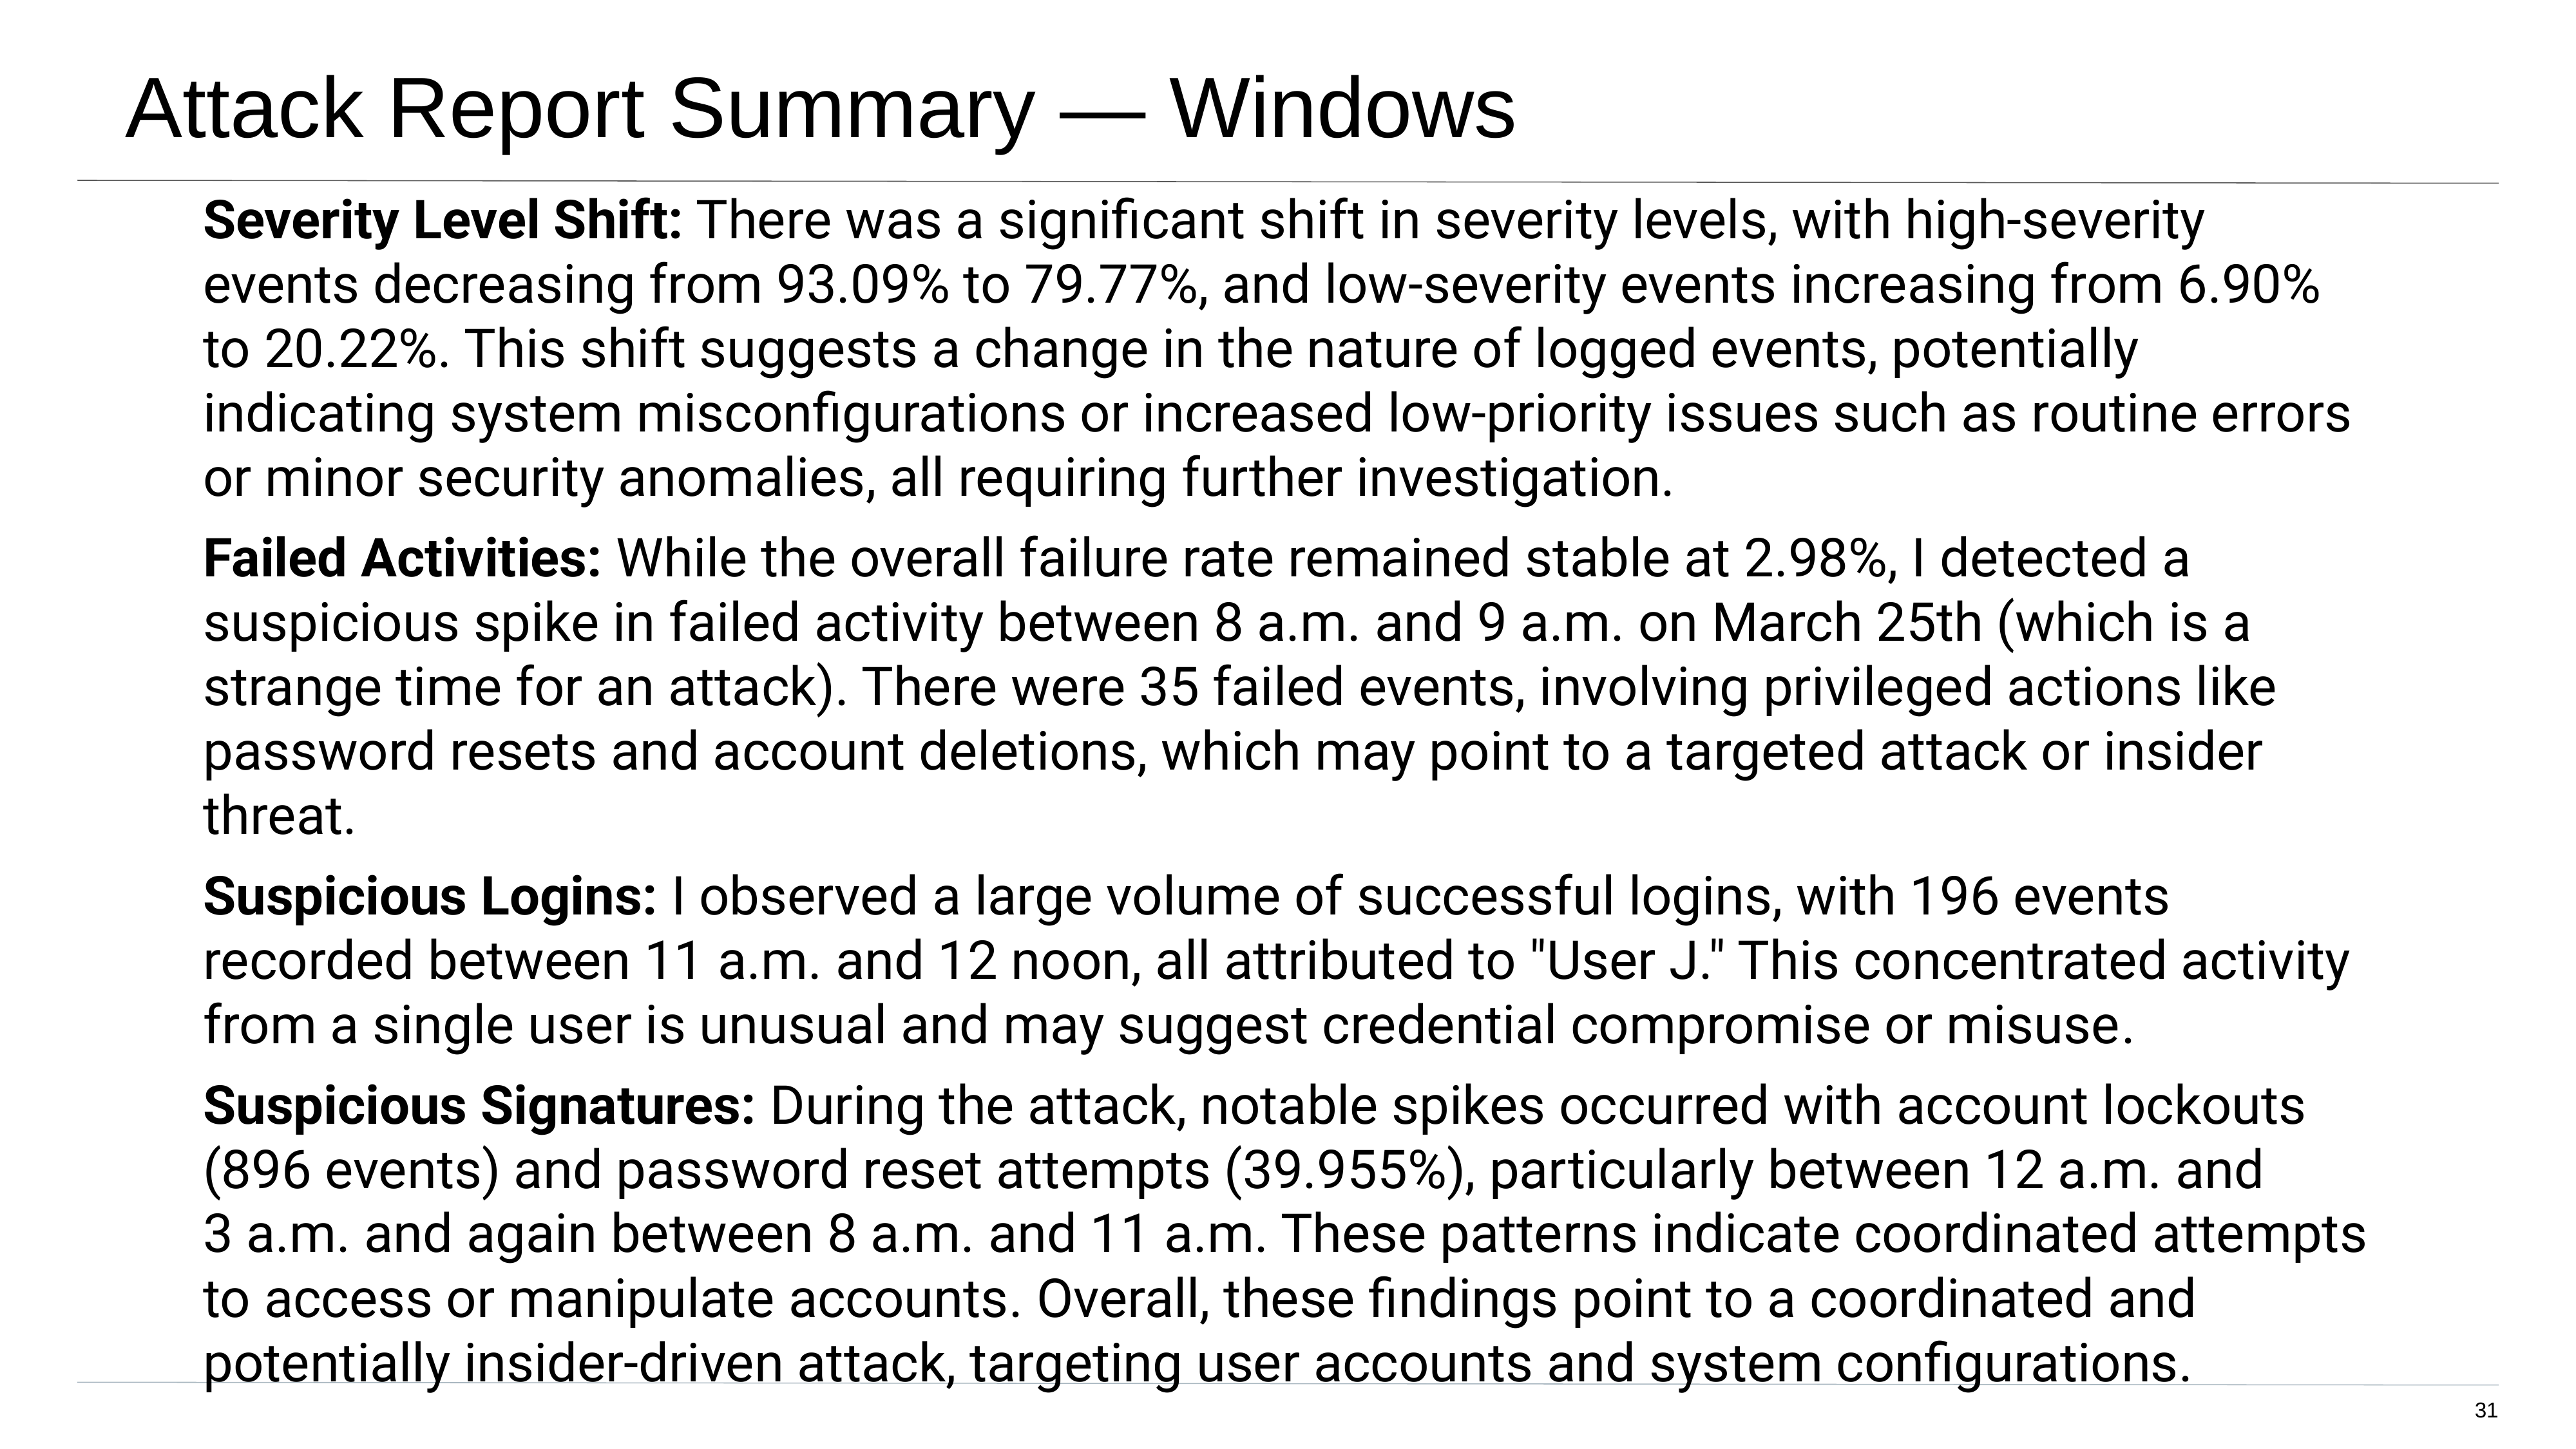

# Attack Report Summary — Windows
Severity Level Shift: There was a significant shift in severity levels, with high-severity events decreasing from 93.09% to 79.77%, and low-severity events increasing from 6.90% to 20.22%. This shift suggests a change in the nature of logged events, potentially indicating system misconfigurations or increased low-priority issues such as routine errors or minor security anomalies, all requiring further investigation.
Failed Activities: While the overall failure rate remained stable at 2.98%, I detected a suspicious spike in failed activity between 8 a.m. and 9 a.m. on March 25th (which is a strange time for an attack). There were 35 failed events, involving privileged actions like password resets and account deletions, which may point to a targeted attack or insider threat​.
Suspicious Logins: I observed a large volume of successful logins, with 196 events recorded between 11 a.m. and 12 noon, all attributed to "User J." This concentrated activity from a single user is unusual and may suggest credential compromise or misuse​.
Suspicious Signatures: During the attack, notable spikes occurred with account lockouts (896 events) and password reset attempts (39.955%), particularly between 12 a.m. and      3 a.m. and again between 8 a.m. and 11 a.m. These patterns indicate coordinated attempts to access or manipulate accounts​. Overall, these findings point to a coordinated and potentially insider-driven attack, targeting user accounts and system configurations.

31